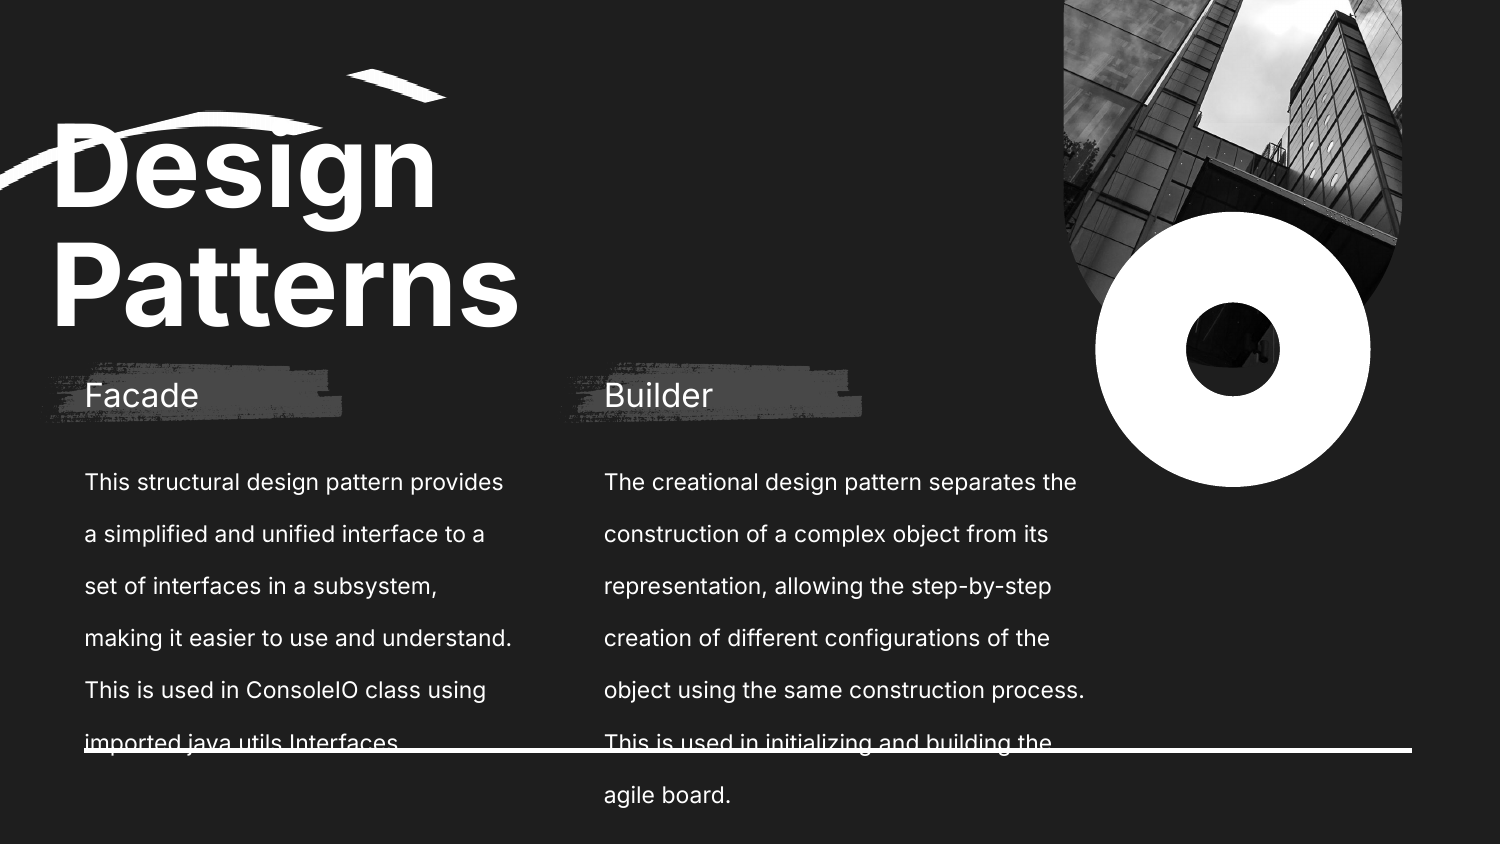

Design Patterns

Facade
Builder
This structural design pattern provides a simplified and unified interface to a set of interfaces in a subsystem, making it easier to use and understand. This is used in ConsoleIO class using imported java.utils Interfaces.
The creational design pattern separates the construction of a complex object from its representation, allowing the step-by-step creation of different configurations of the object using the same construction process. This is used in initializing and building the agile board.